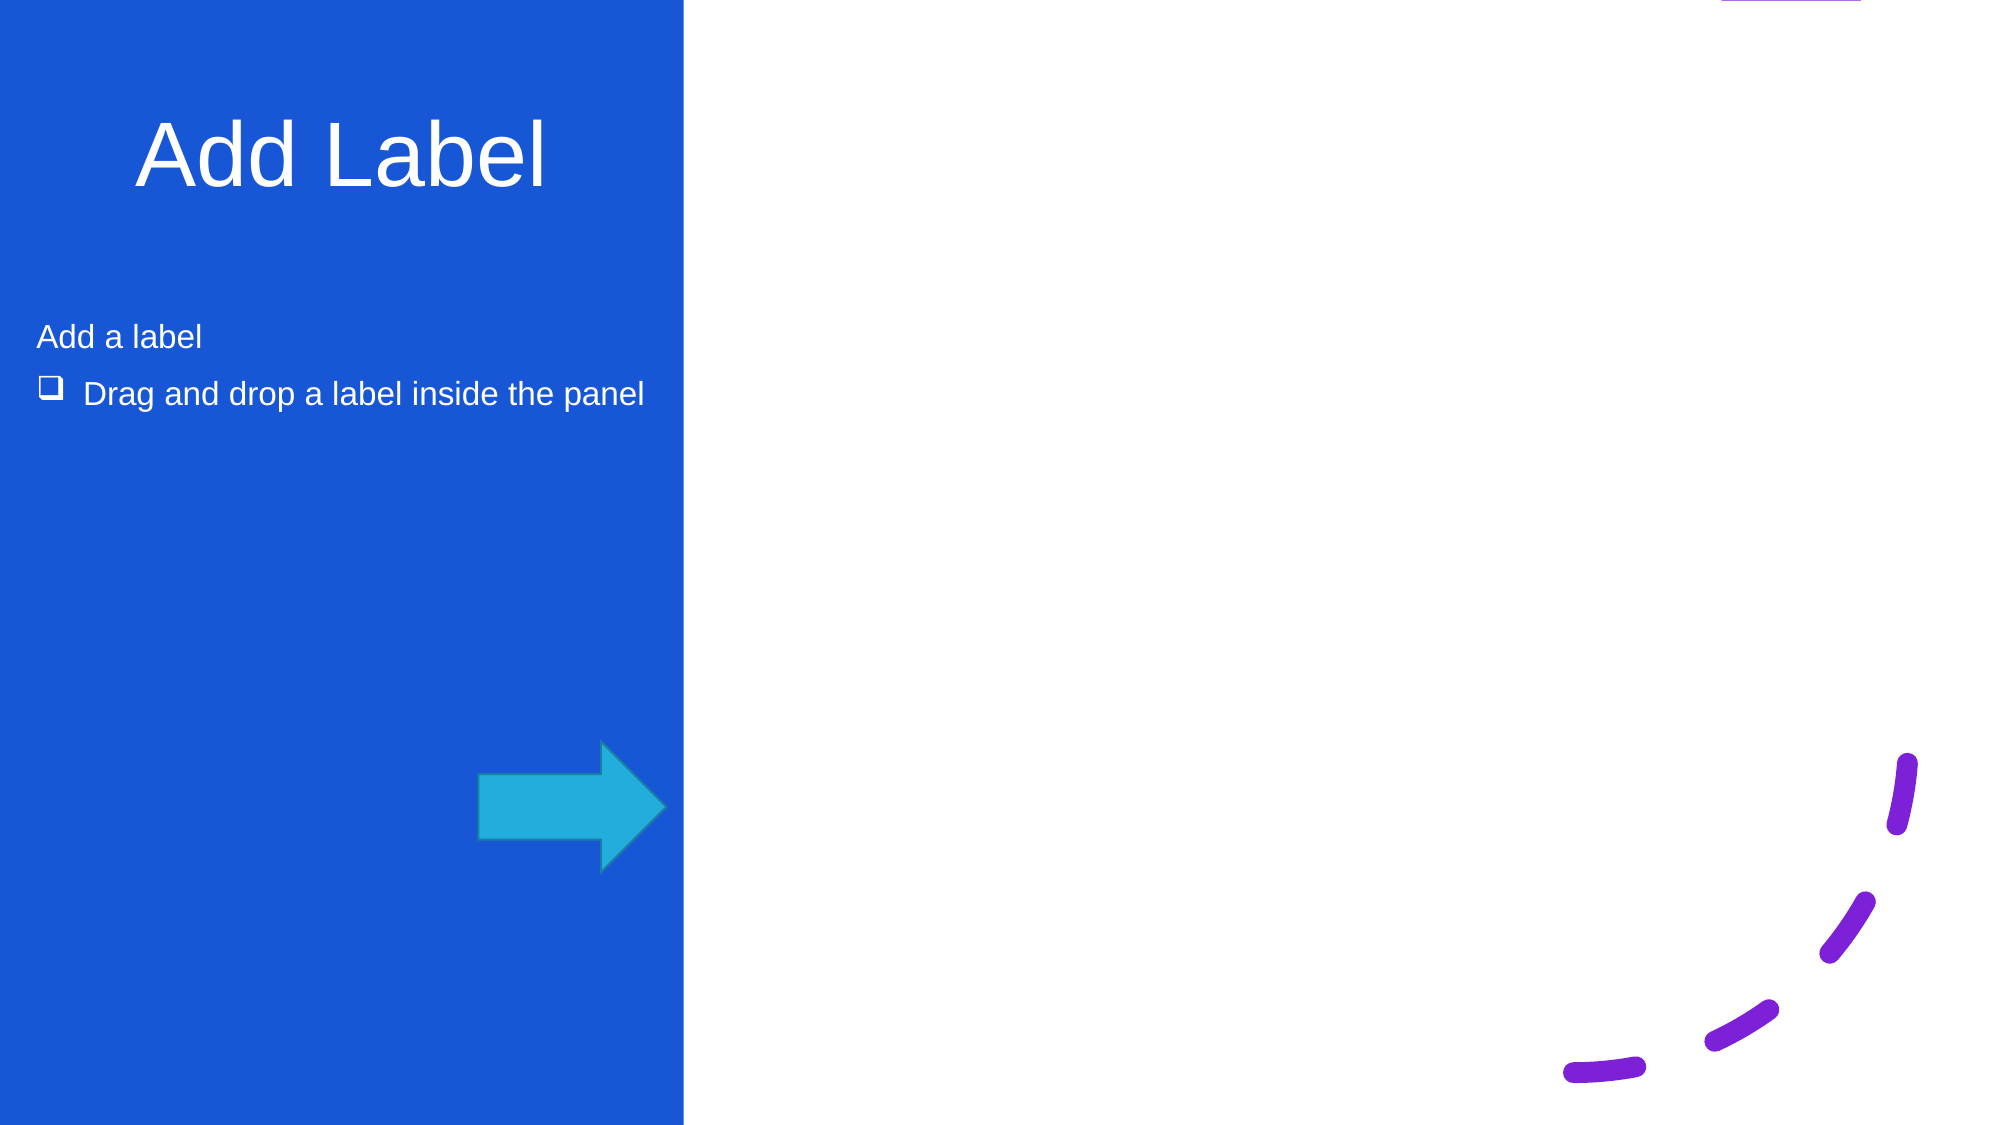

# Add Label
Add a label
Drag and drop a label inside the panel